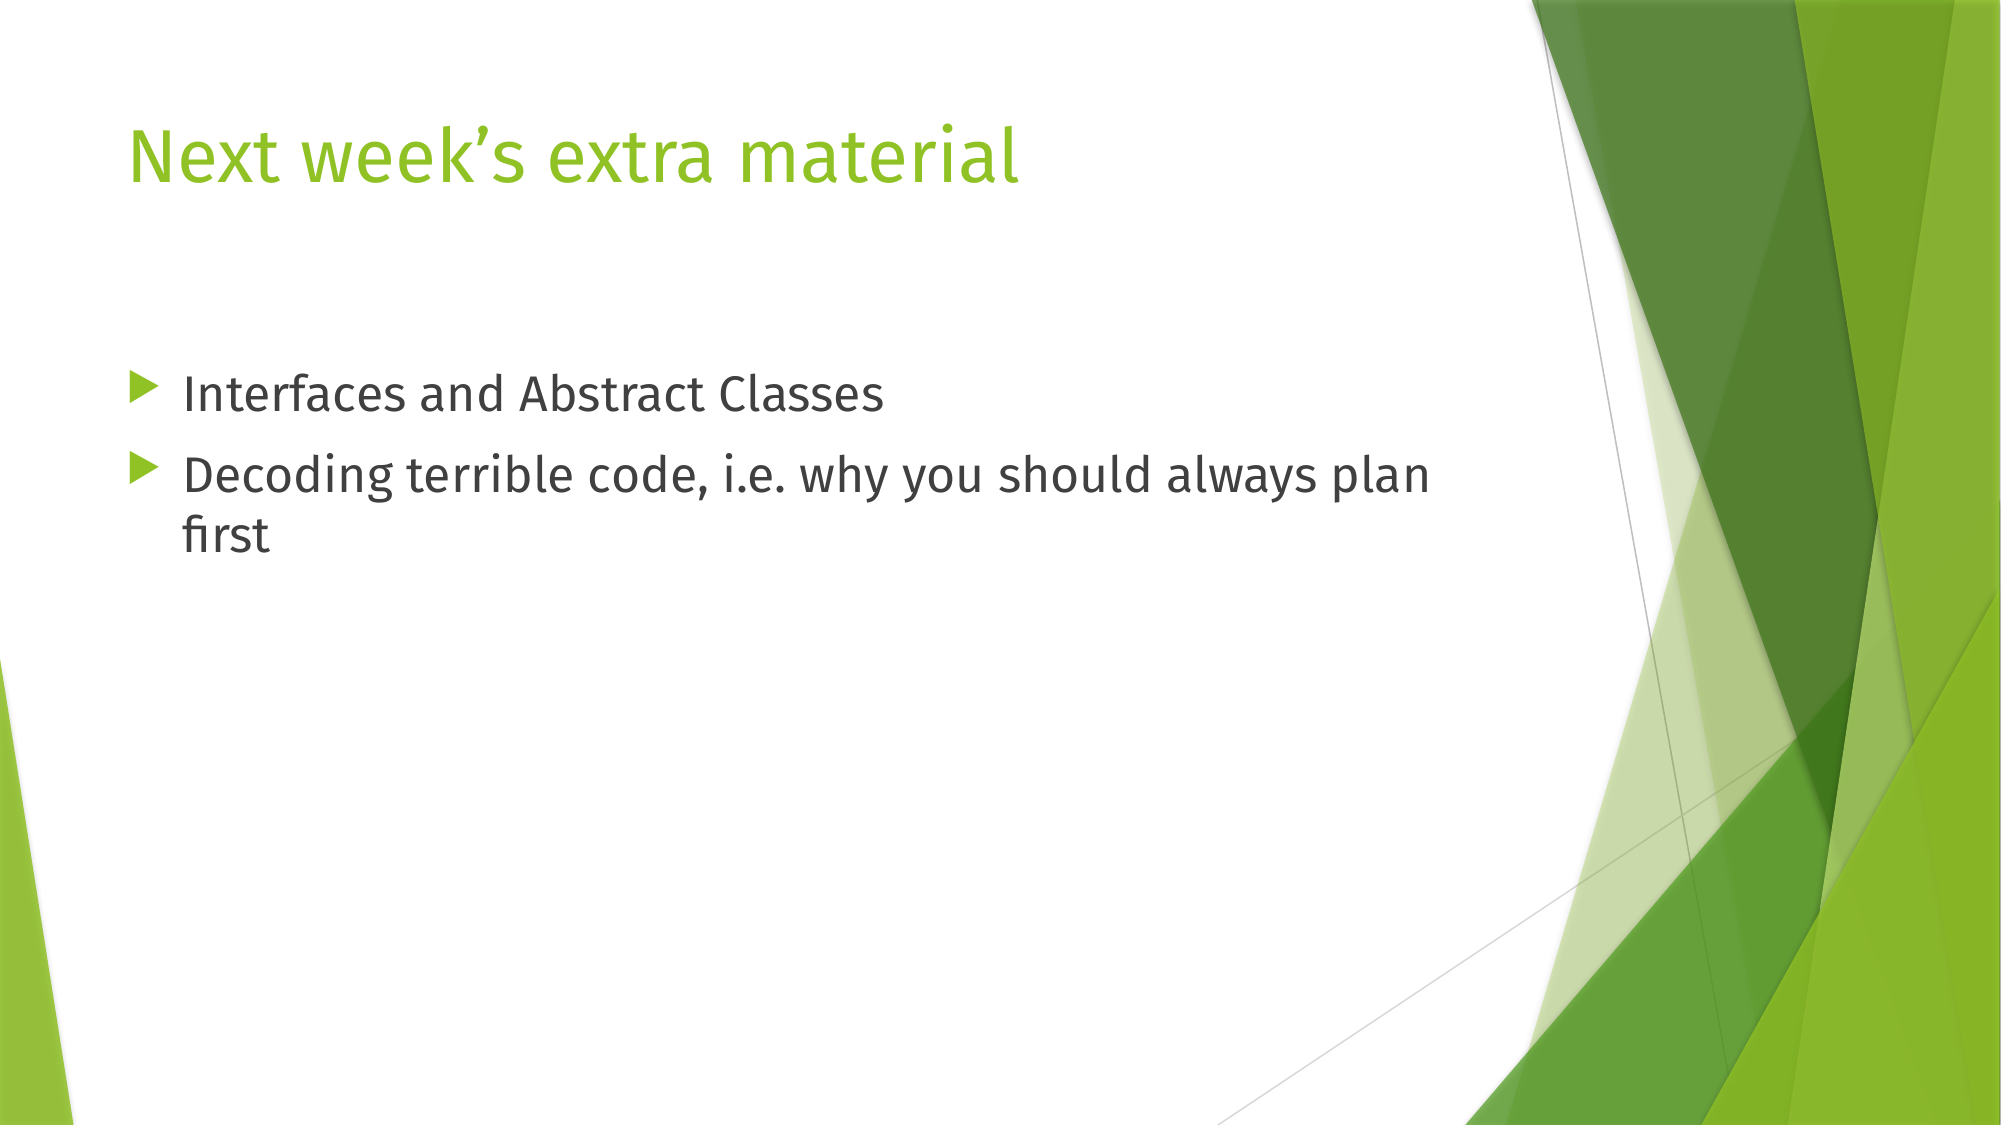

# Next week’s extra material
Interfaces and Abstract Classes
Decoding terrible code, i.e. why you should always plan first